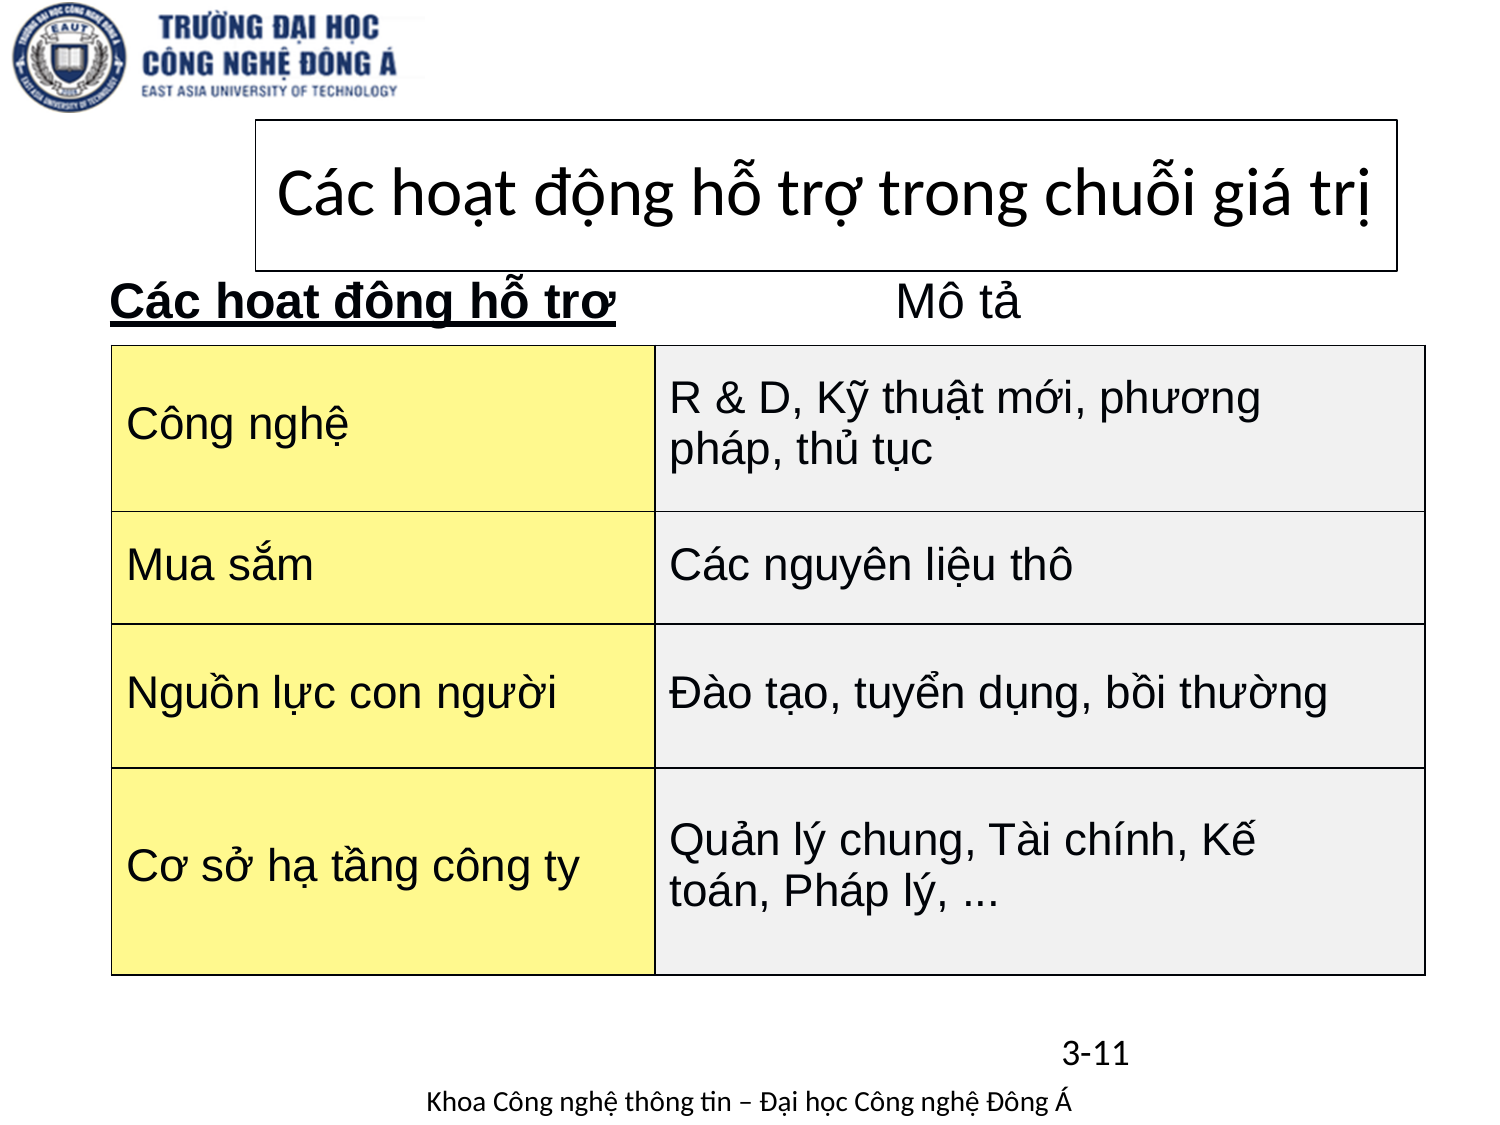

# Các hoạt động hỗ trợ trong chuỗi giá trị
Các hoạt động hỗ trợ	Mô tả
| Công nghệ | R & D, Kỹ thuật mới, phương pháp, thủ tục |
| --- | --- |
| Mua sắm | Các nguyên liệu thô |
| Nguồn lực con người | Đào tạo, tuyển dụng, bồi thường |
| Cơ sở hạ tầng công ty | Quản lý chung, Tài chính, Kế toán, Pháp lý, ... |
3-11